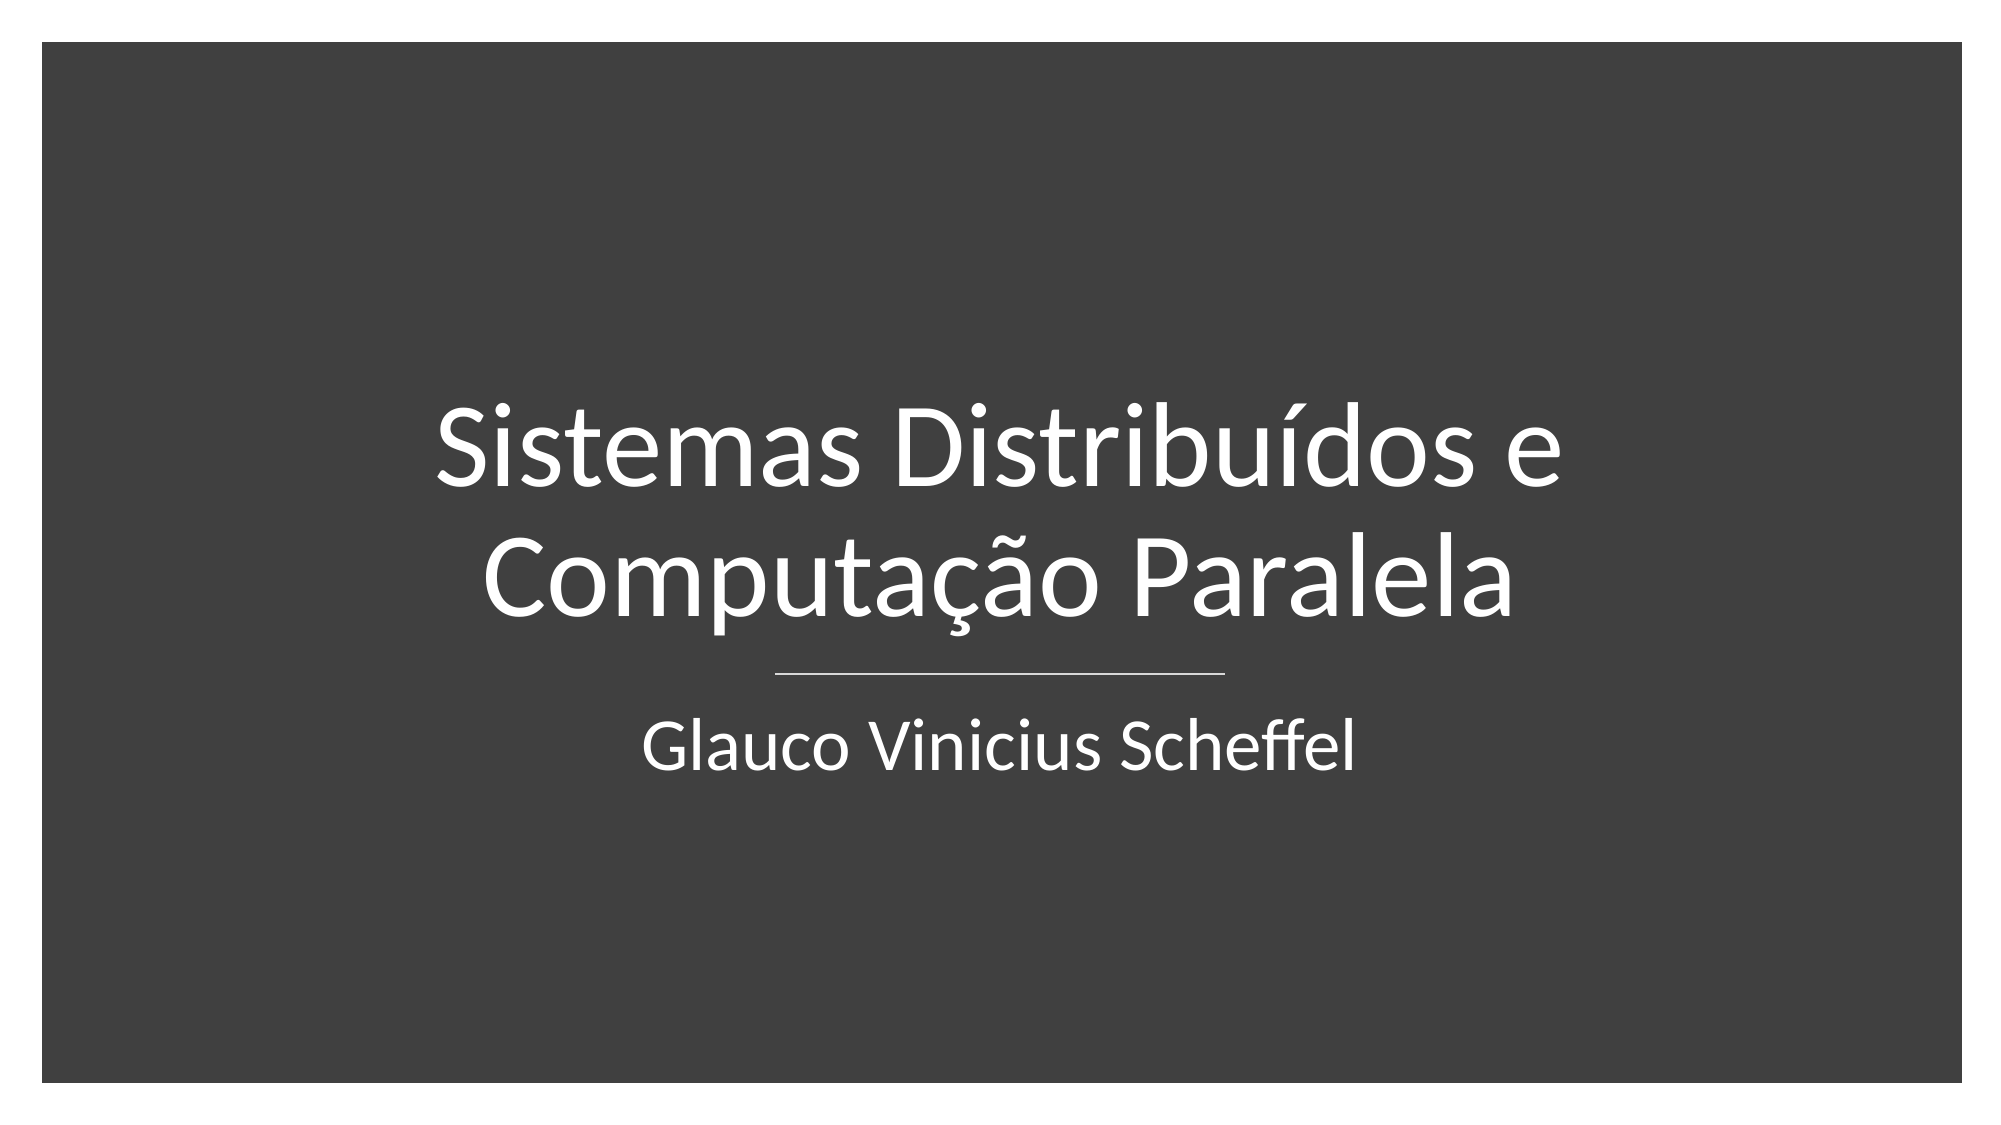

# Sistemas Distribuídos e Computação Paralela
Glauco Vinicius Scheffel